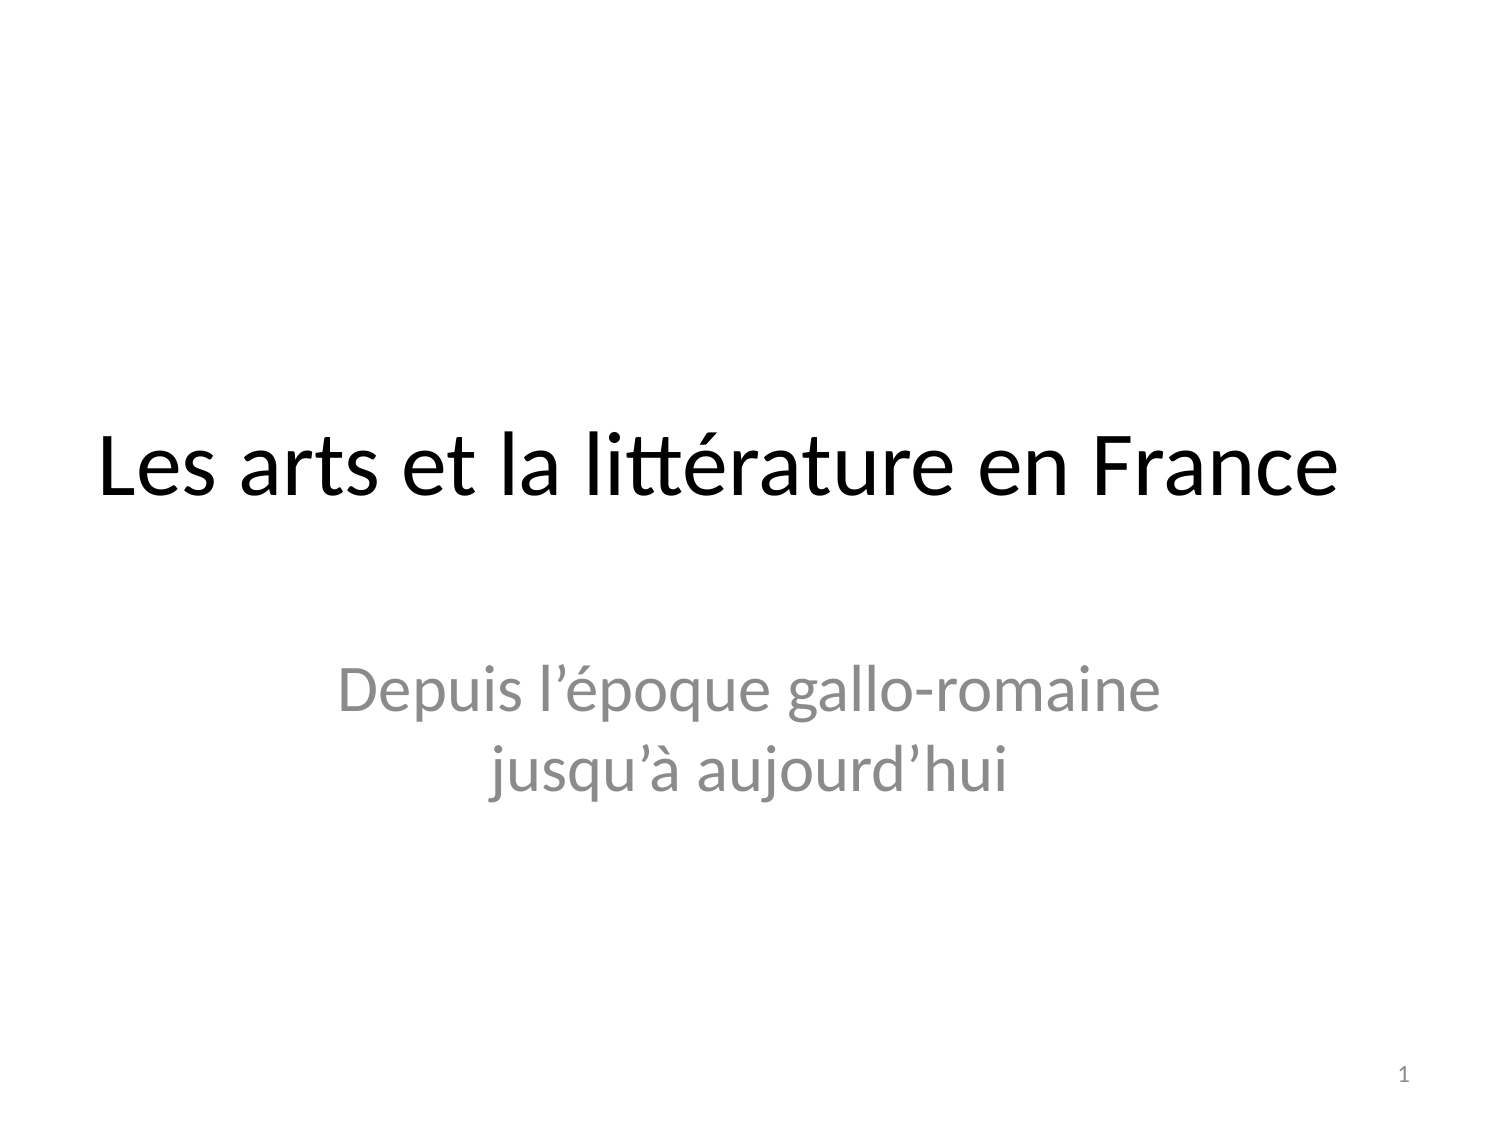

# Les arts et la littérature en France
Depuis l’époque gallo-romaine jusqu’à aujourd’hui
1